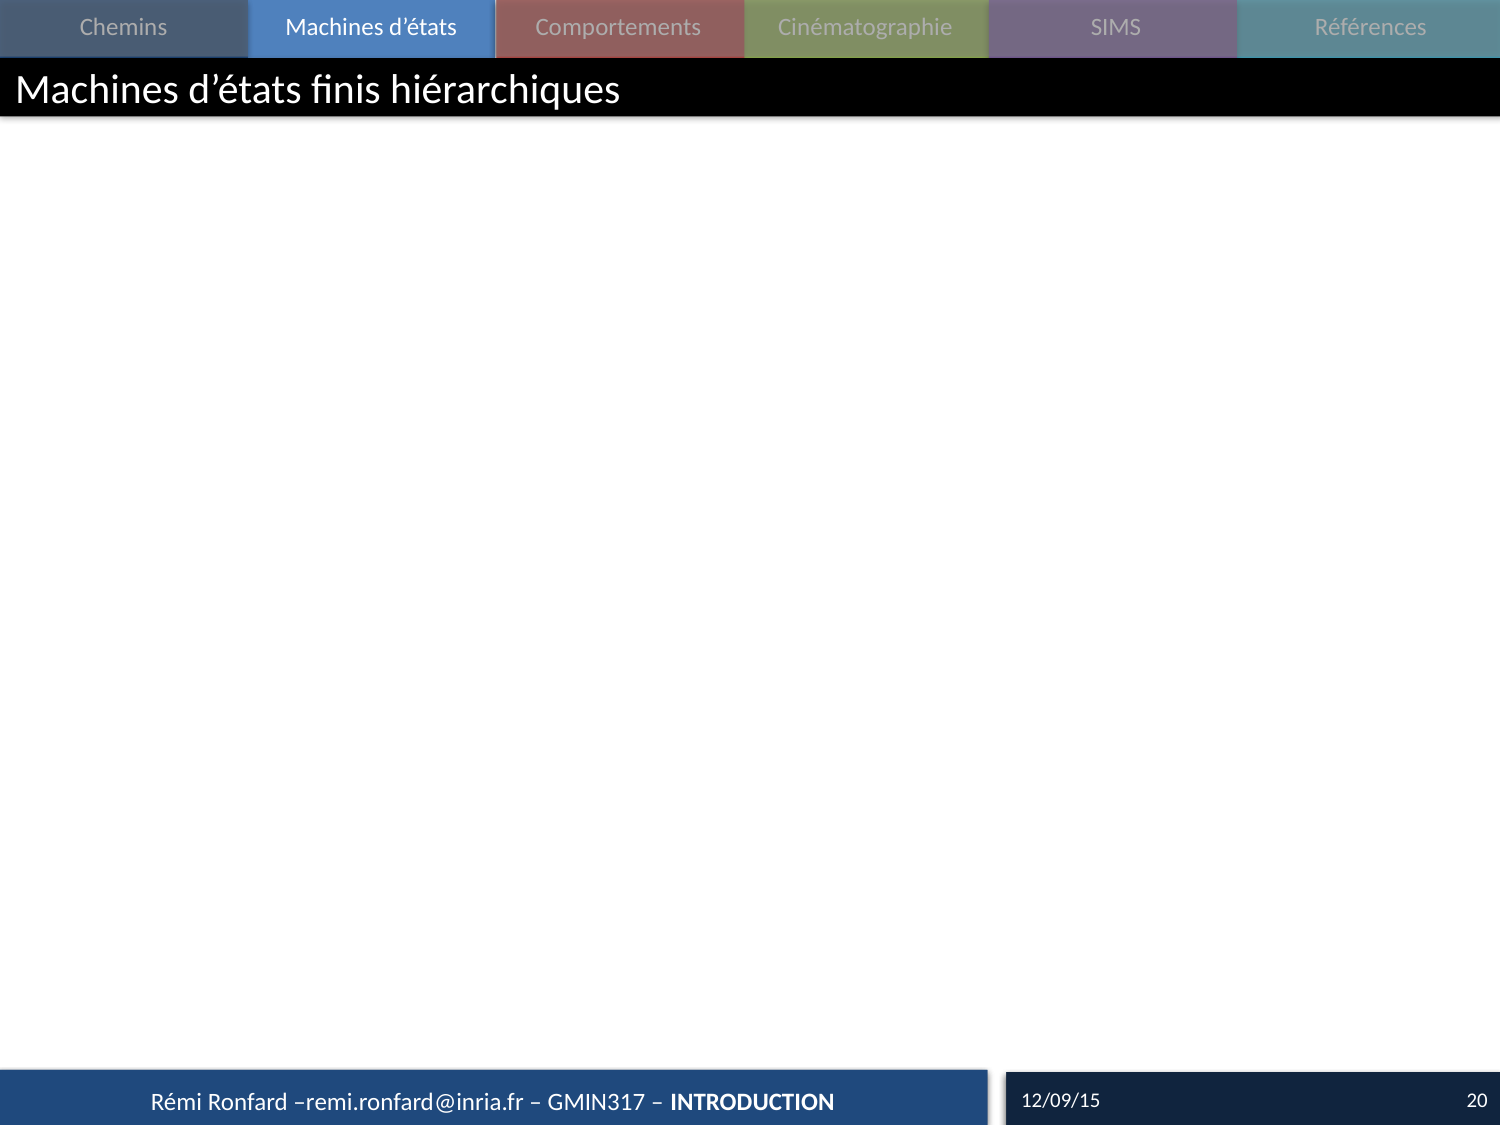

# Machines d’états finis hiérarchiques

12/09/15
20
Rémi Ronfard –remi.ronfard@inria.fr – GMIN317 – INTRODUCTION